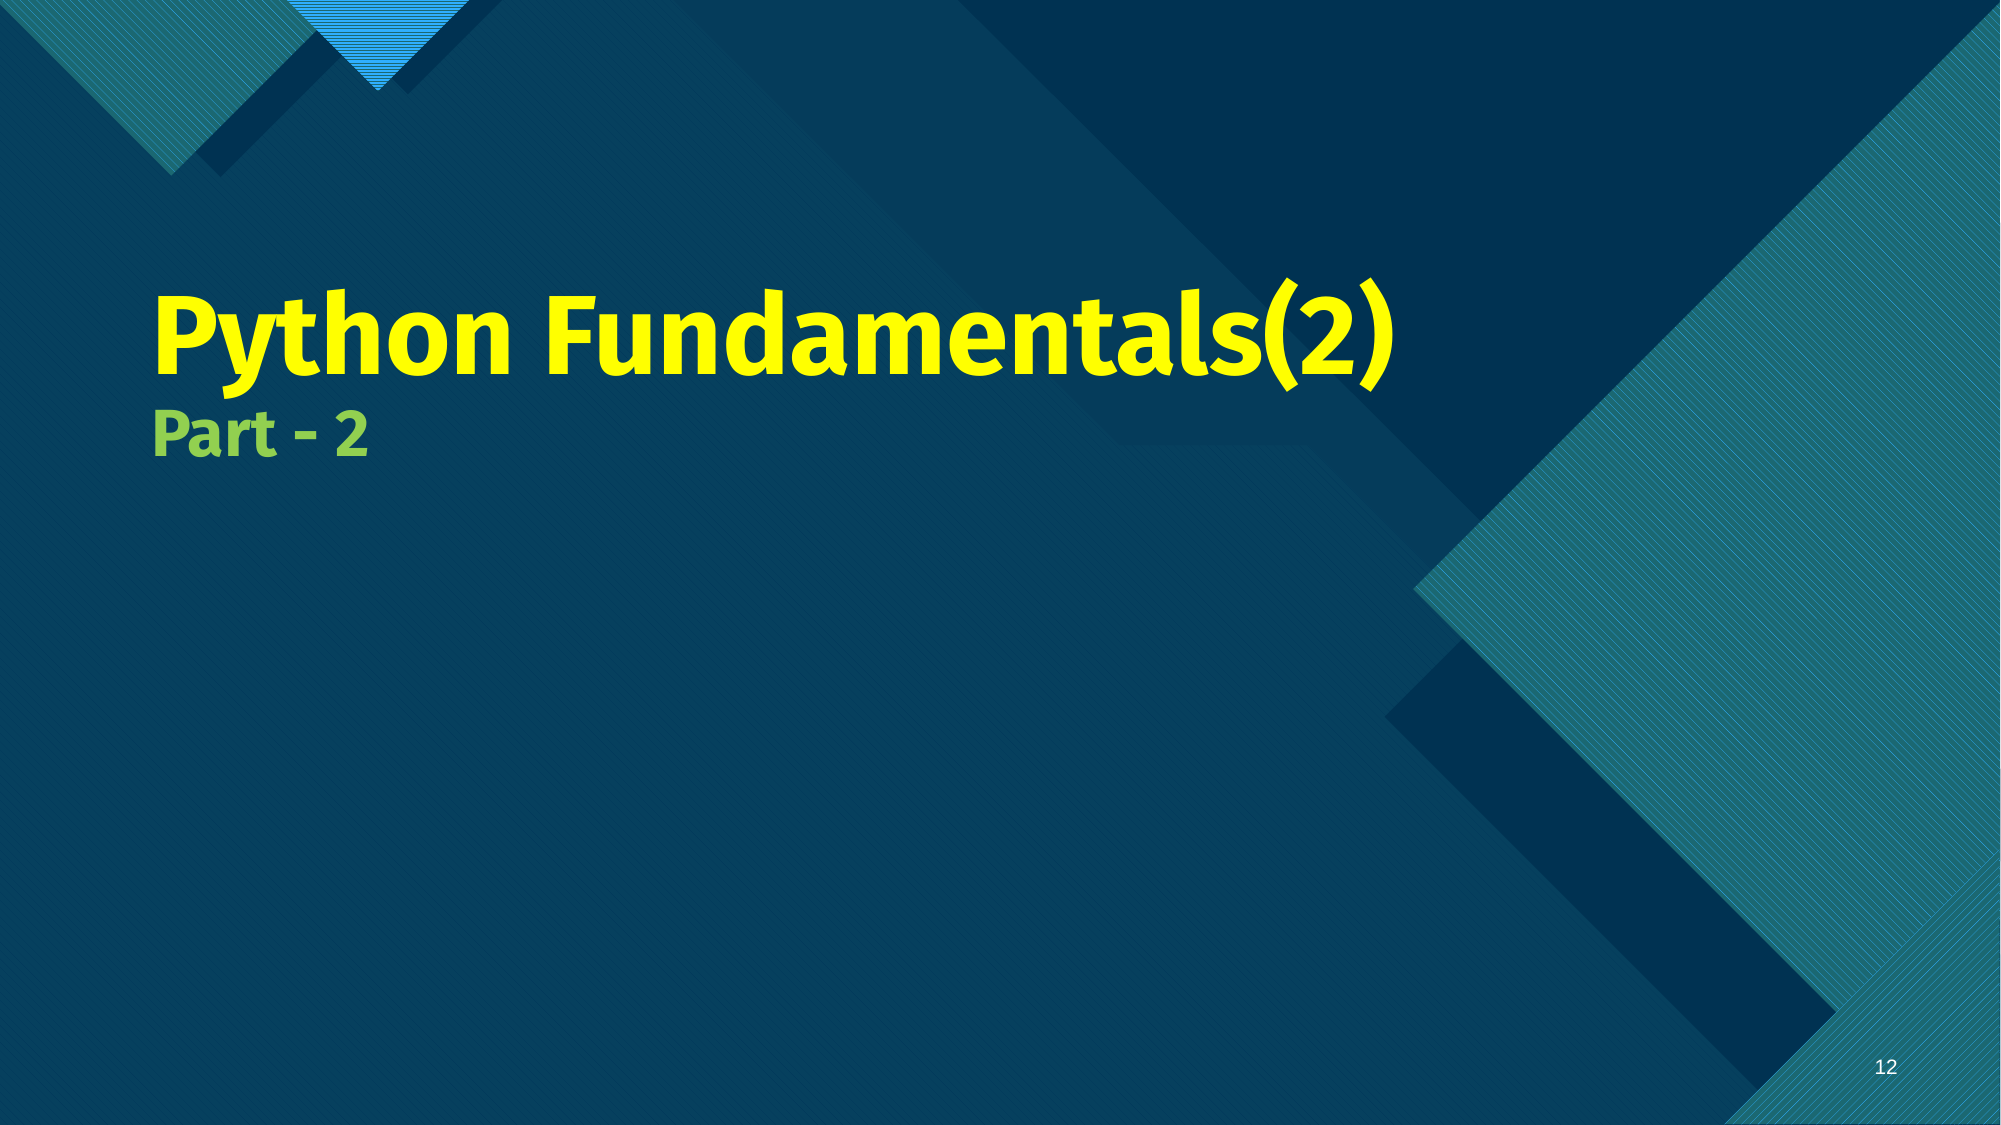

# Python Fundamentals(2) Part - 2
12